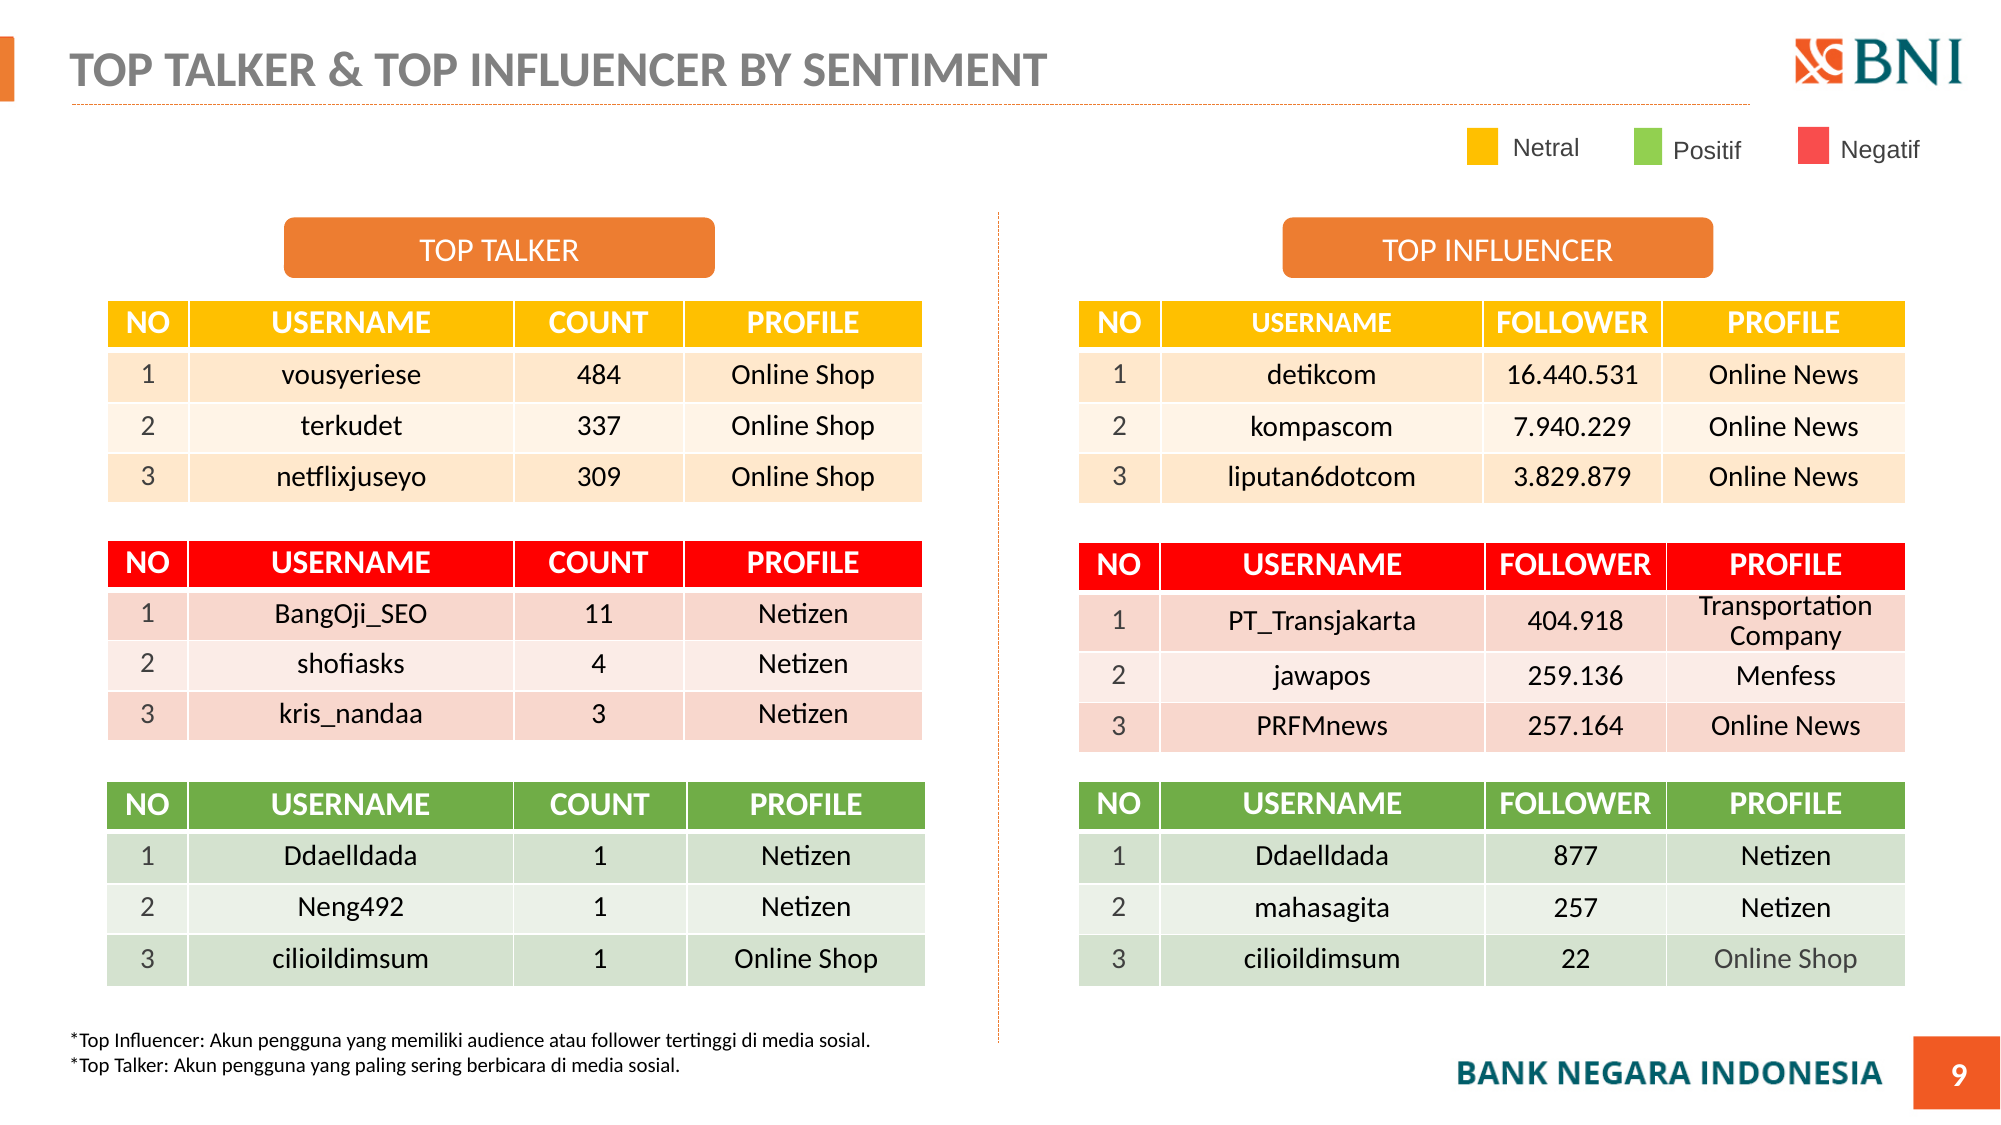

# TOP TALKER & TOP INFLUENCER BY SENTIMENT
Netral
Negatif

Positif

TOP TALKER
TOP INFLUENCER
| NO | USERNAME | COUNT | PROFILE |
| --- | --- | --- | --- |
| 1 | vousyeriese | 484 | Online Shop |
| 2 | terkudet | 337 | Online Shop |
| 3 | netflixjuseyo | 309 | Online Shop |
| NO | USERNAME | FOLLOWER | PROFILE |
| --- | --- | --- | --- |
| 1 | detikcom | 16.440.531 | Online News |
| 2 | kompascom | 7.940.229 | Online News |
| 3 | liputan6dotcom | 3.829.879 | Online News |
| NO | USERNAME | COUNT | PROFILE |
| --- | --- | --- | --- |
| 1 | BangOji\_SEO | 11 | Netizen |
| 2 | shofiasks | 4 | Netizen |
| 3 | kris\_nandaa | 3 | Netizen |
| NO | USERNAME | FOLLOWER | PROFILE |
| --- | --- | --- | --- |
| 1 | PT\_Transjakarta | 404.918 | Transportation Company |
| 2 | jawapos | 259.136 | Menfess |
| 3 | PRFMnews | 257.164 | Online News |
| NO | USERNAME | FOLLOWER | PROFILE |
| --- | --- | --- | --- |
| 1 | Ddaelldada | 877 | Netizen |
| 2 | mahasagita | 257 | Netizen |
| 3 | cilioildimsum | 22 | Online Shop |
| NO | USERNAME | COUNT | PROFILE |
| --- | --- | --- | --- |
| 1 | Ddaelldada | 1 | Netizen |
| 2 | Neng492 | 1 | Netizen |
| 3 | cilioildimsum | 1 | Online Shop |
*Top Influencer: Akun pengguna yang memiliki audience atau follower tertinggi di media sosial.
*Top Talker: Akun pengguna yang paling sering berbicara di media sosial.
9